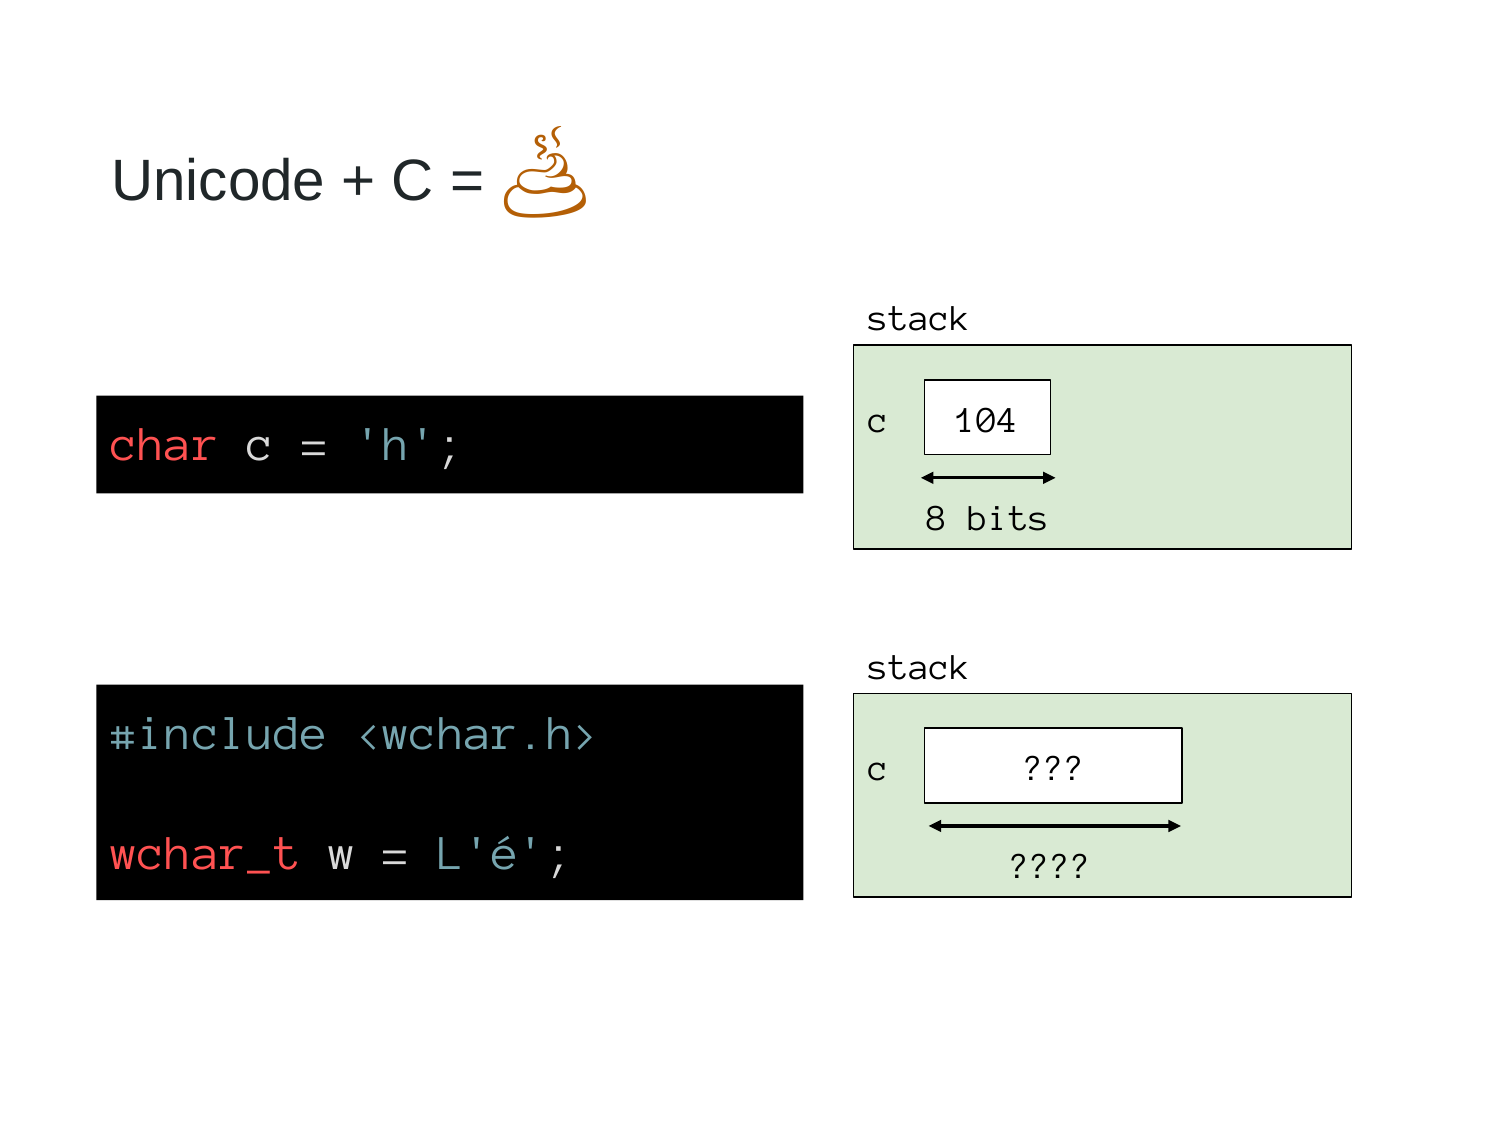

Unicode + C = 💩
stack

c
104
char c = 'h';
8 bits
stack

c
???
#include <wchar.h>

wchar_t w = L'é';
????